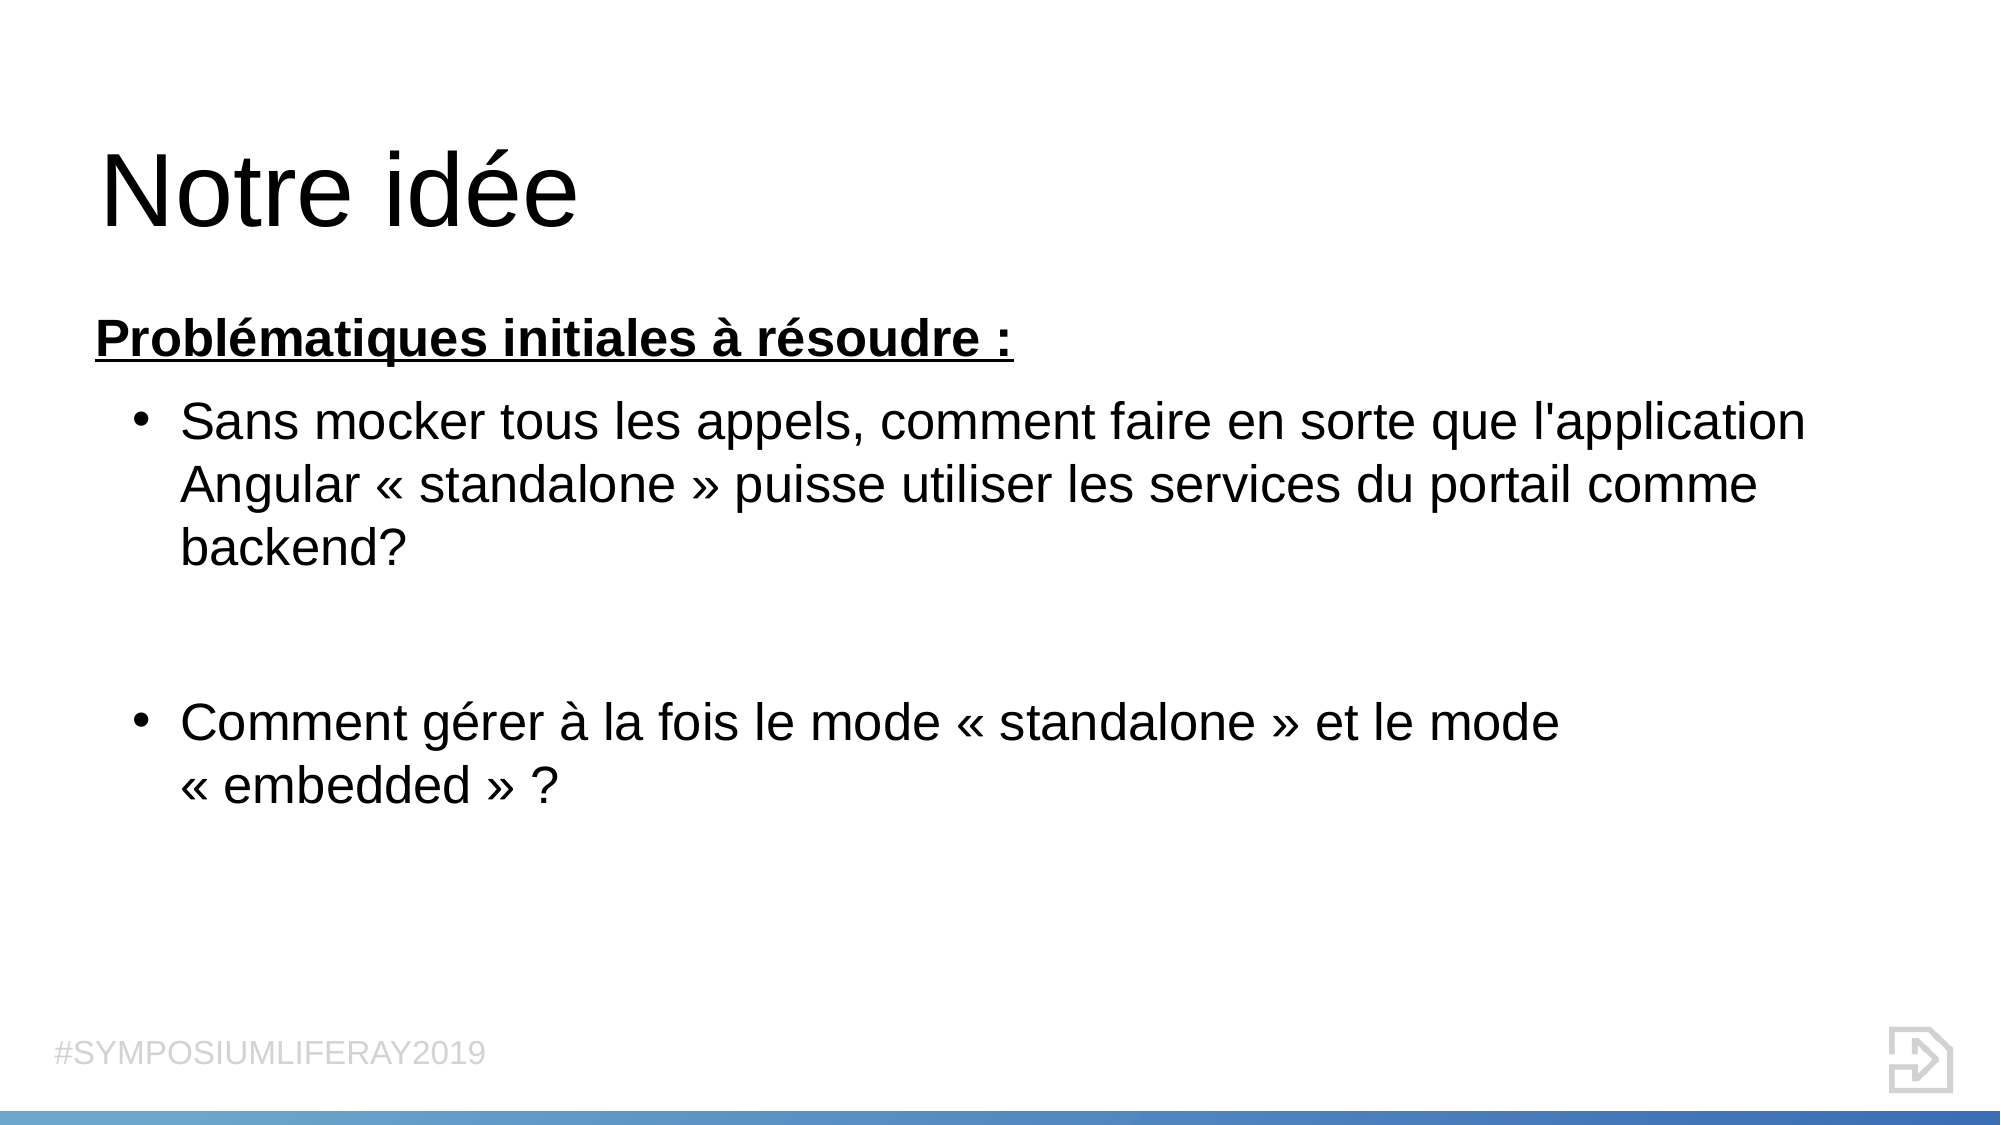

# Notre idée
Problématiques initiales à résoudre :
Sans mocker tous les appels, comment faire en sorte que l'application Angular « standalone » puisse utiliser les services du portail comme backend?

Comment gérer à la fois le mode « standalone » et le mode « embedded » ?